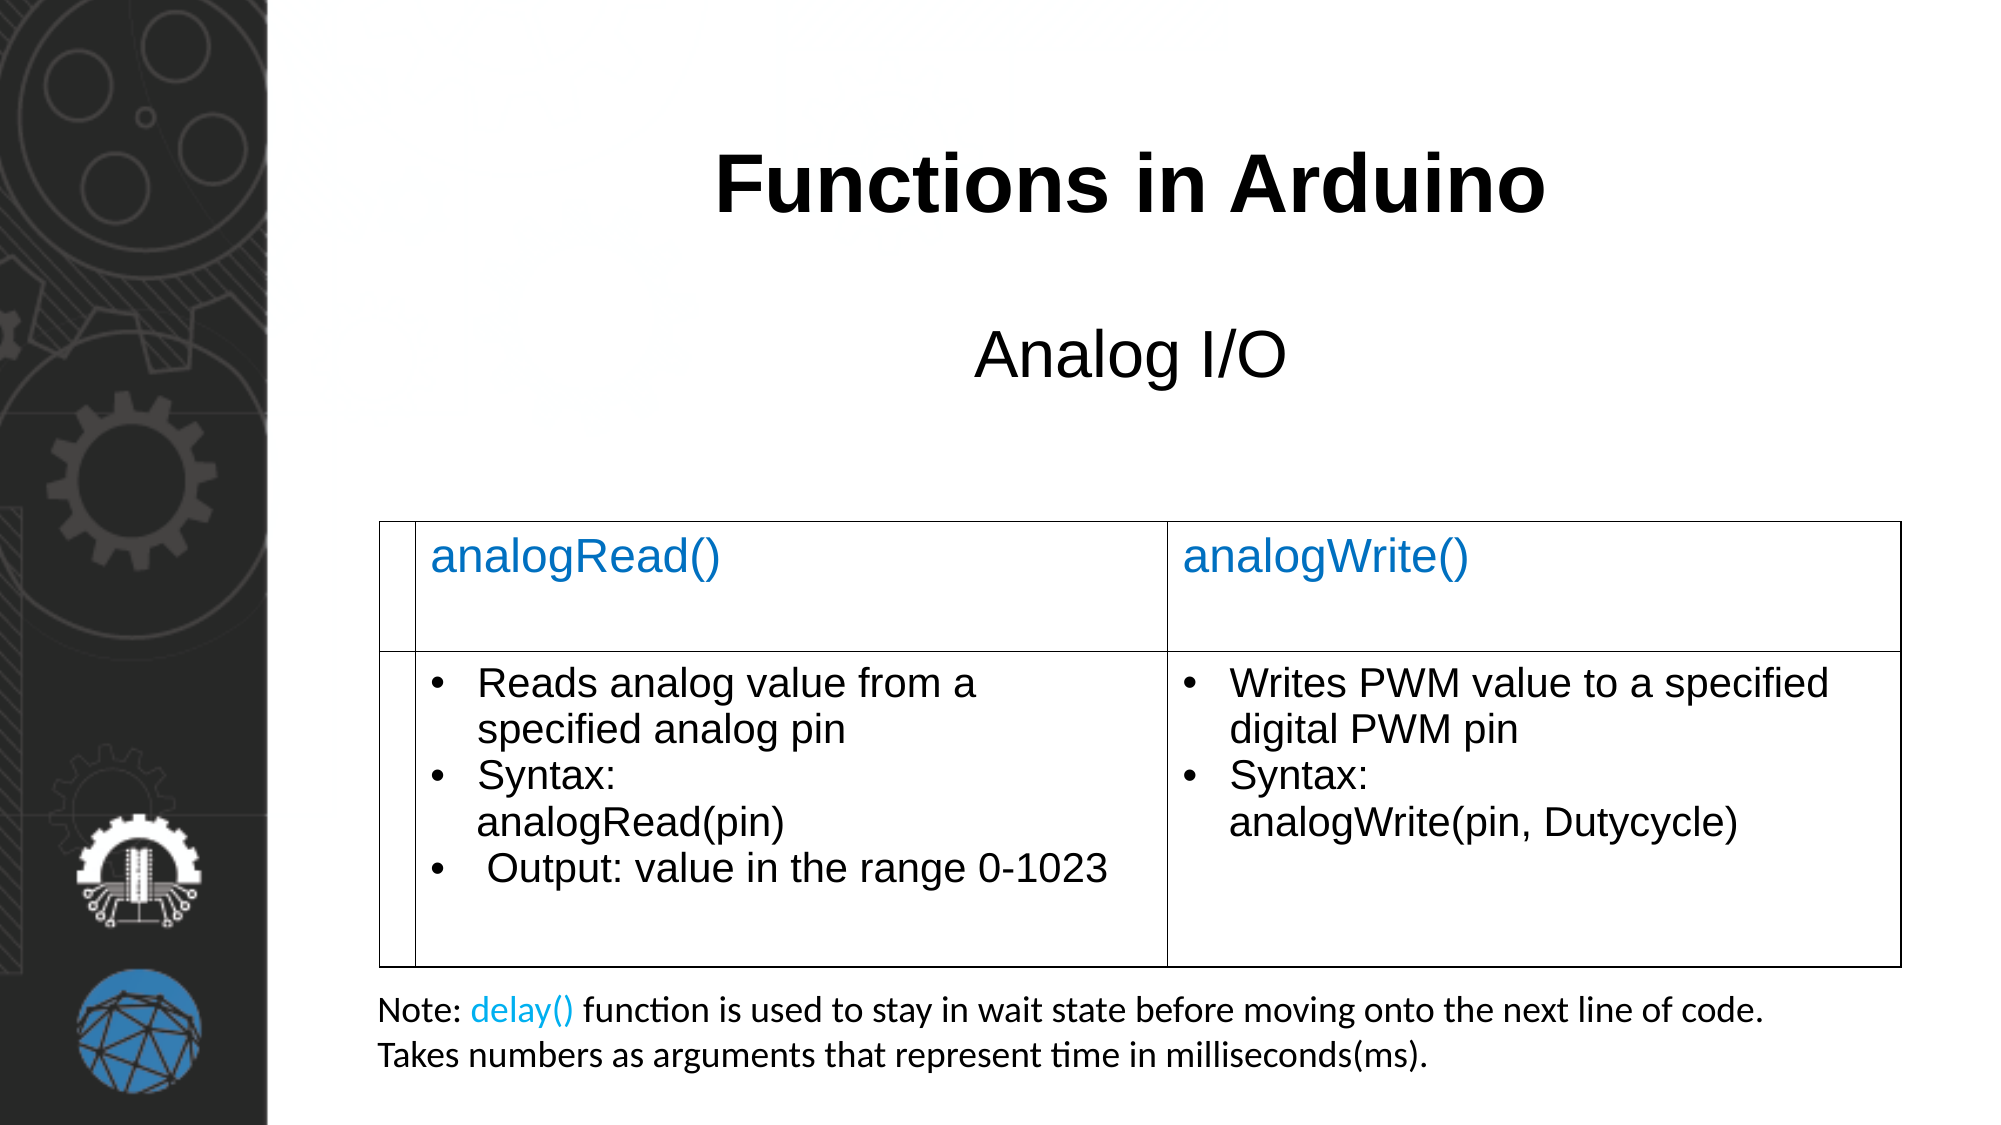

Functions in Arduino
Analog I/O
|  | analogRead() | analogWrite() |
| --- | --- | --- |
|  | Reads analog value from a specified analog pin Syntax:     analogRead(pin) Output: value in the range 0-1023 | Writes PWM value to a specified digital PWM pin Syntax:     analogWrite(pin, Dutycycle) |
Note: delay() function is used to stay in wait state before moving onto the next line of code. Takes numbers as arguments that represent time in milliseconds(ms).